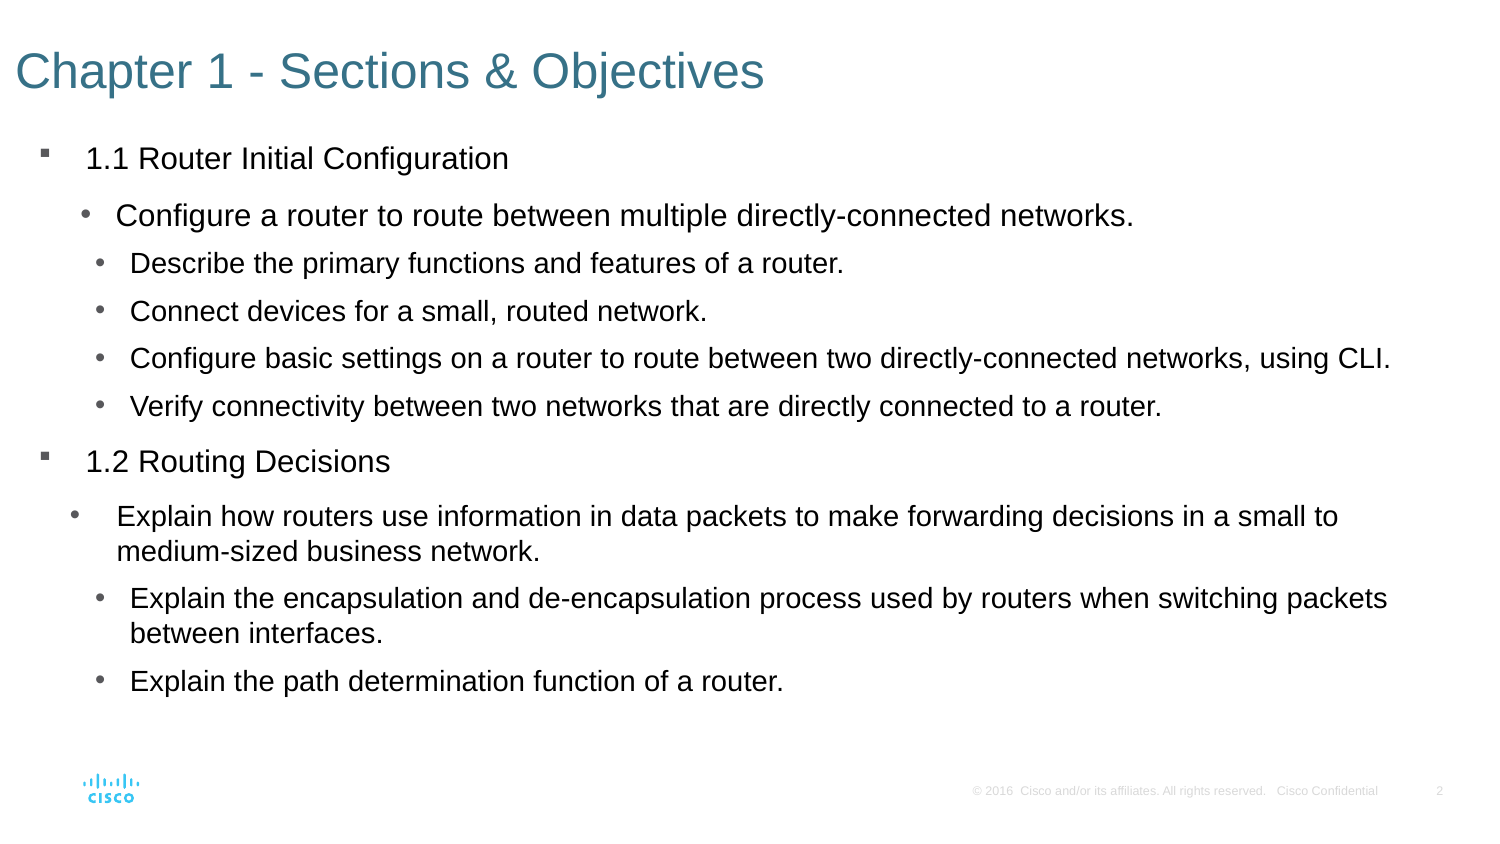

# Chapter 1 - Sections & Objectives
1.1 Router Initial Configuration
Configure a router to route between multiple directly-connected networks.
Describe the primary functions and features of a router.
Connect devices for a small, routed network.
Configure basic settings on a router to route between two directly-connected networks, using CLI.
Verify connectivity between two networks that are directly connected to a router.
1.2 Routing Decisions
Explain how routers use information in data packets to make forwarding decisions in a small to medium-sized business network.
Explain the encapsulation and de-encapsulation process used by routers when switching packets between interfaces.
Explain the path determination function of a router.